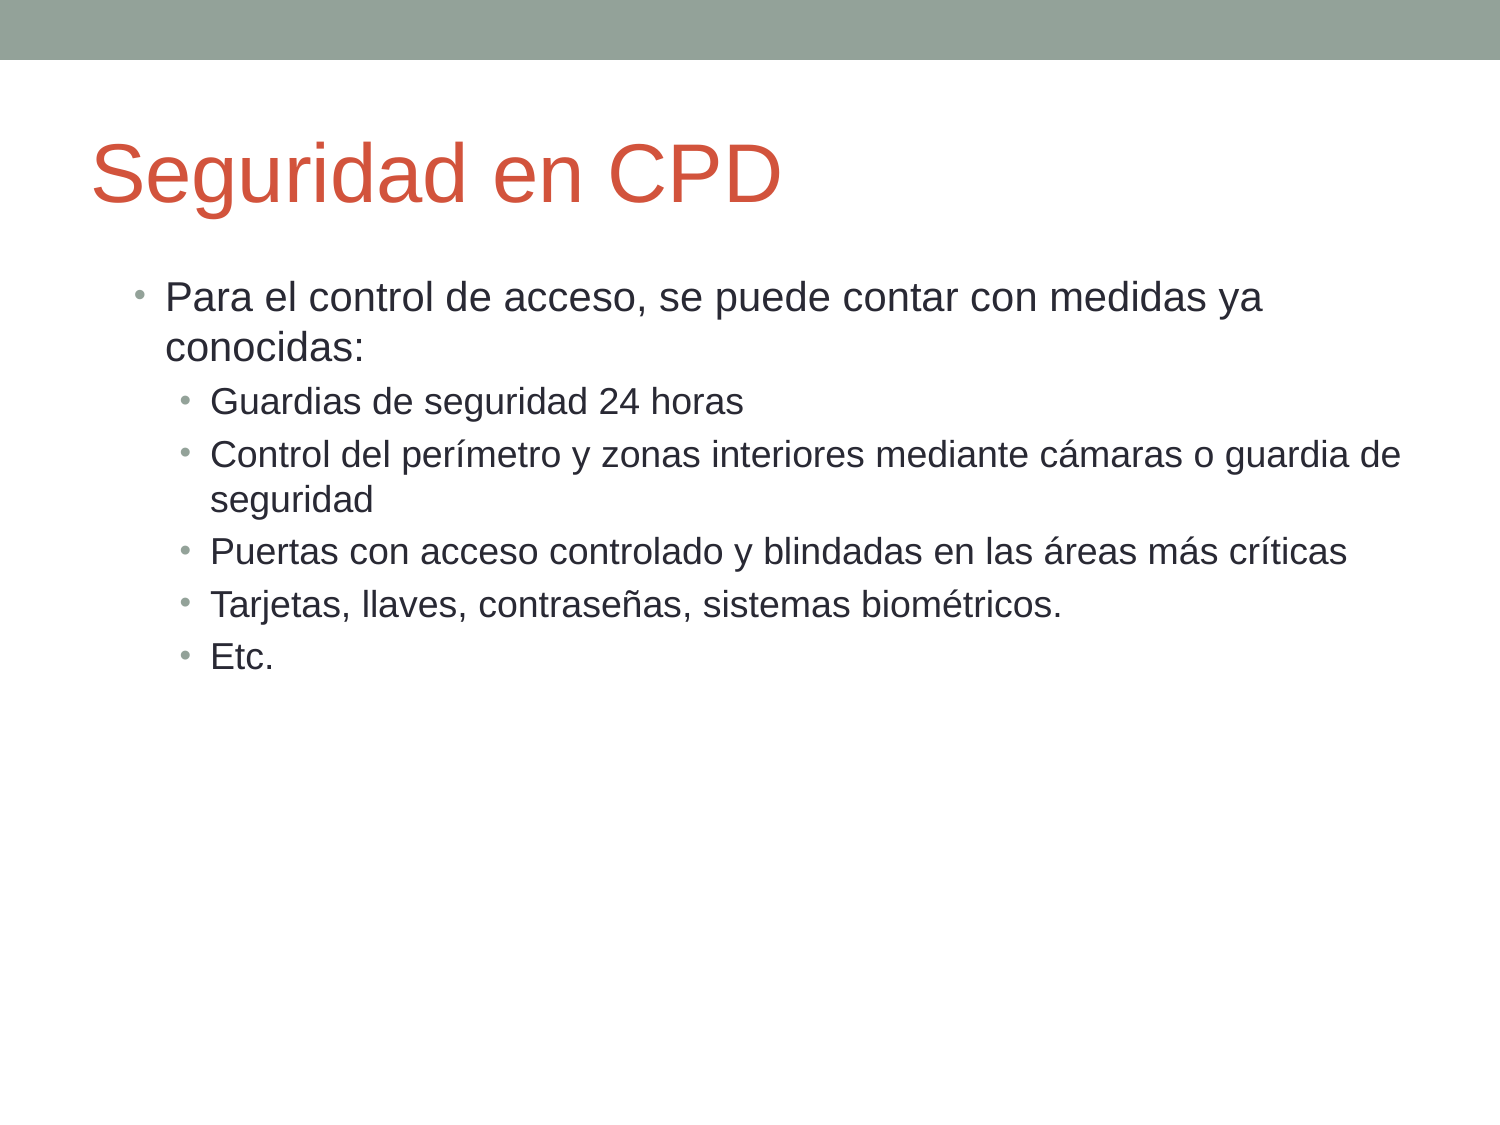

# Seguridad en CPD
Para el control de acceso, se puede contar con medidas ya conocidas:
Guardias de seguridad 24 horas
Control del perímetro y zonas interiores mediante cámaras o guardia de seguridad
Puertas con acceso controlado y blindadas en las áreas más críticas
Tarjetas, llaves, contraseñas, sistemas biométricos.
Etc.